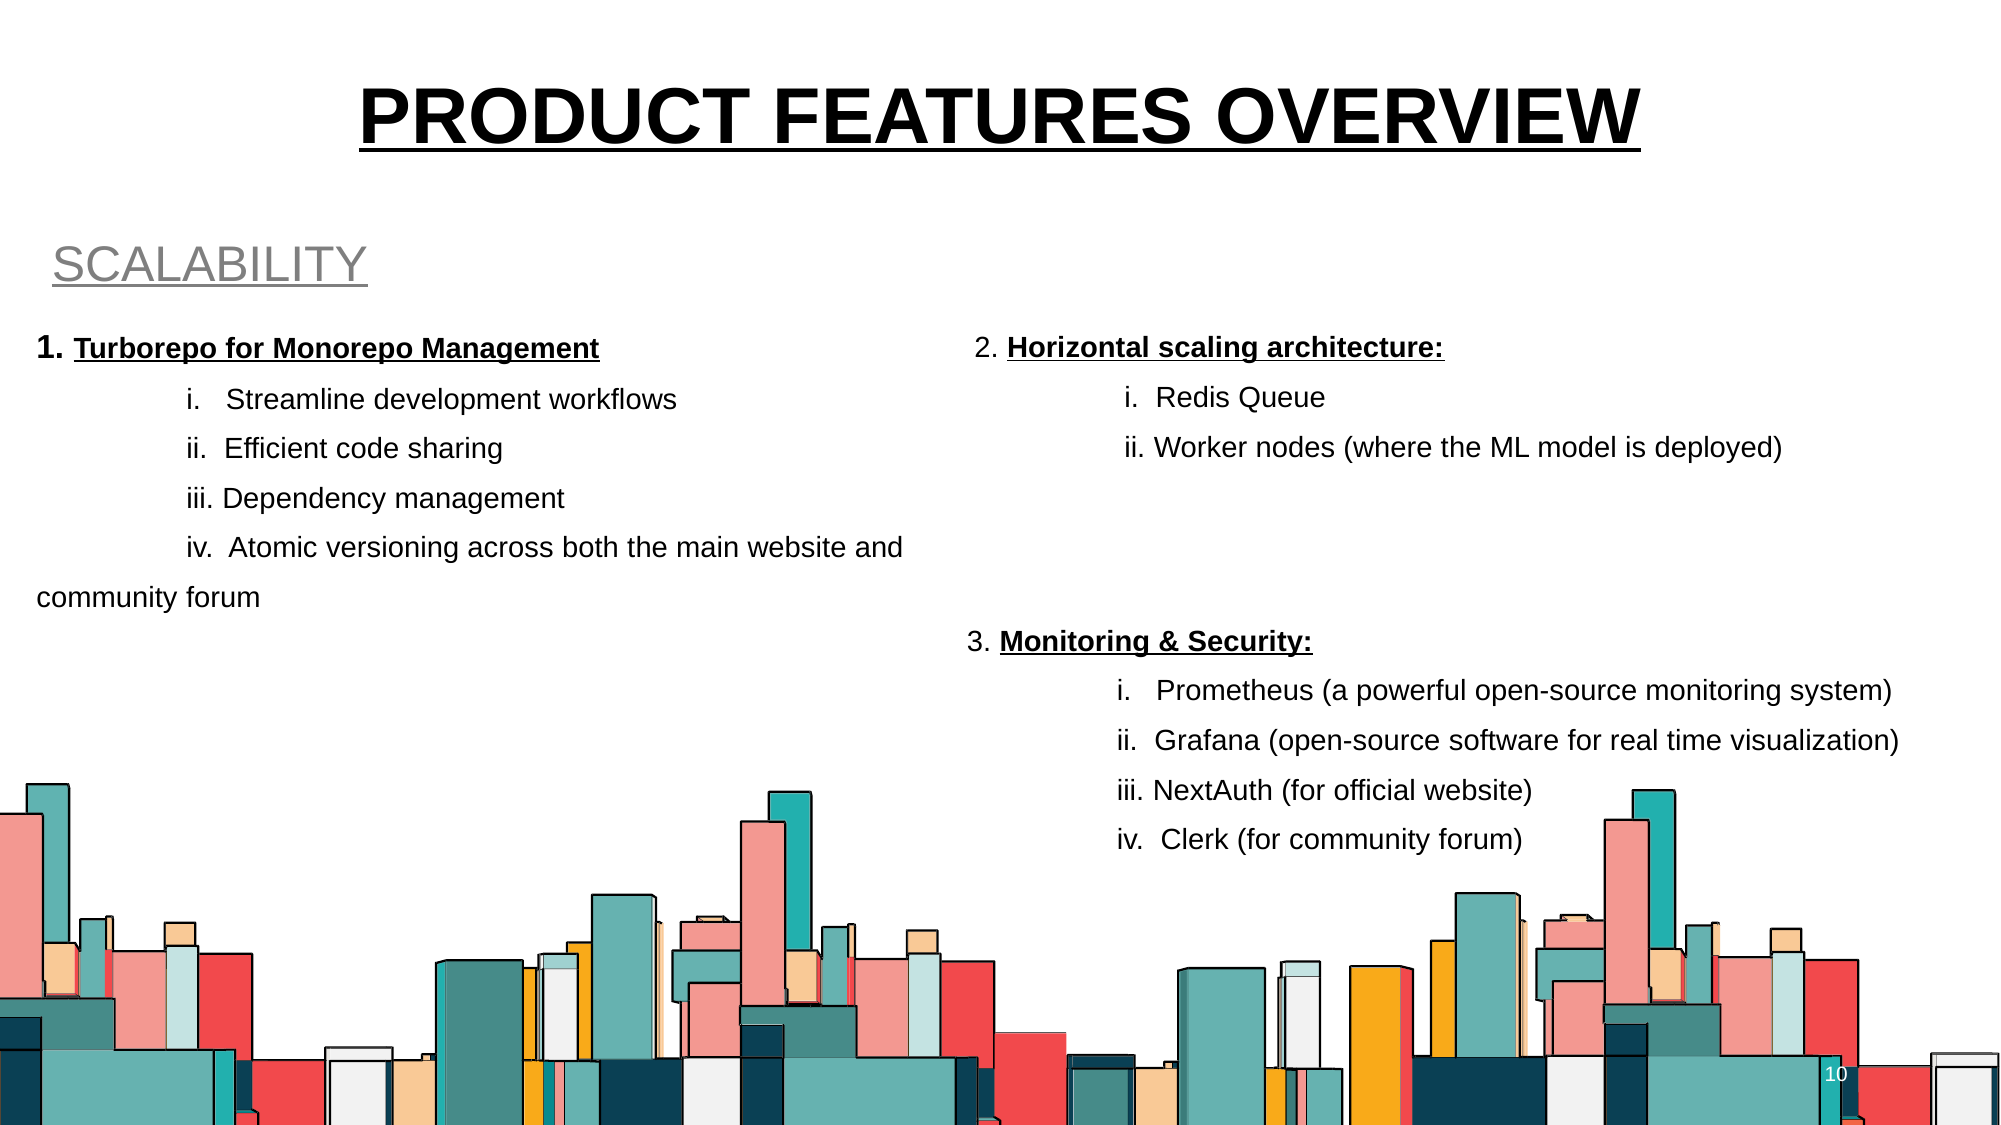

# PRODUCT FEATURES OVERVIEW
SCALABILITY
1. Turborepo for Monorepo Management
	i.   Streamline development workflows
	ii.  Efficient code sharing
	iii. Dependency management
	iv.  Atomic versioning across both the main website and community forum

2. Horizontal scaling architecture:
	i.  Redis Queue
	ii. Worker nodes (where the ML model is deployed)

3. Monitoring & Security:
	i.   Prometheus (a powerful open-source monitoring system)
	ii.  Grafana (open-source software for real time visualization)
	iii. NextAuth (for official website)
	iv.  Clerk (for community forum)
10